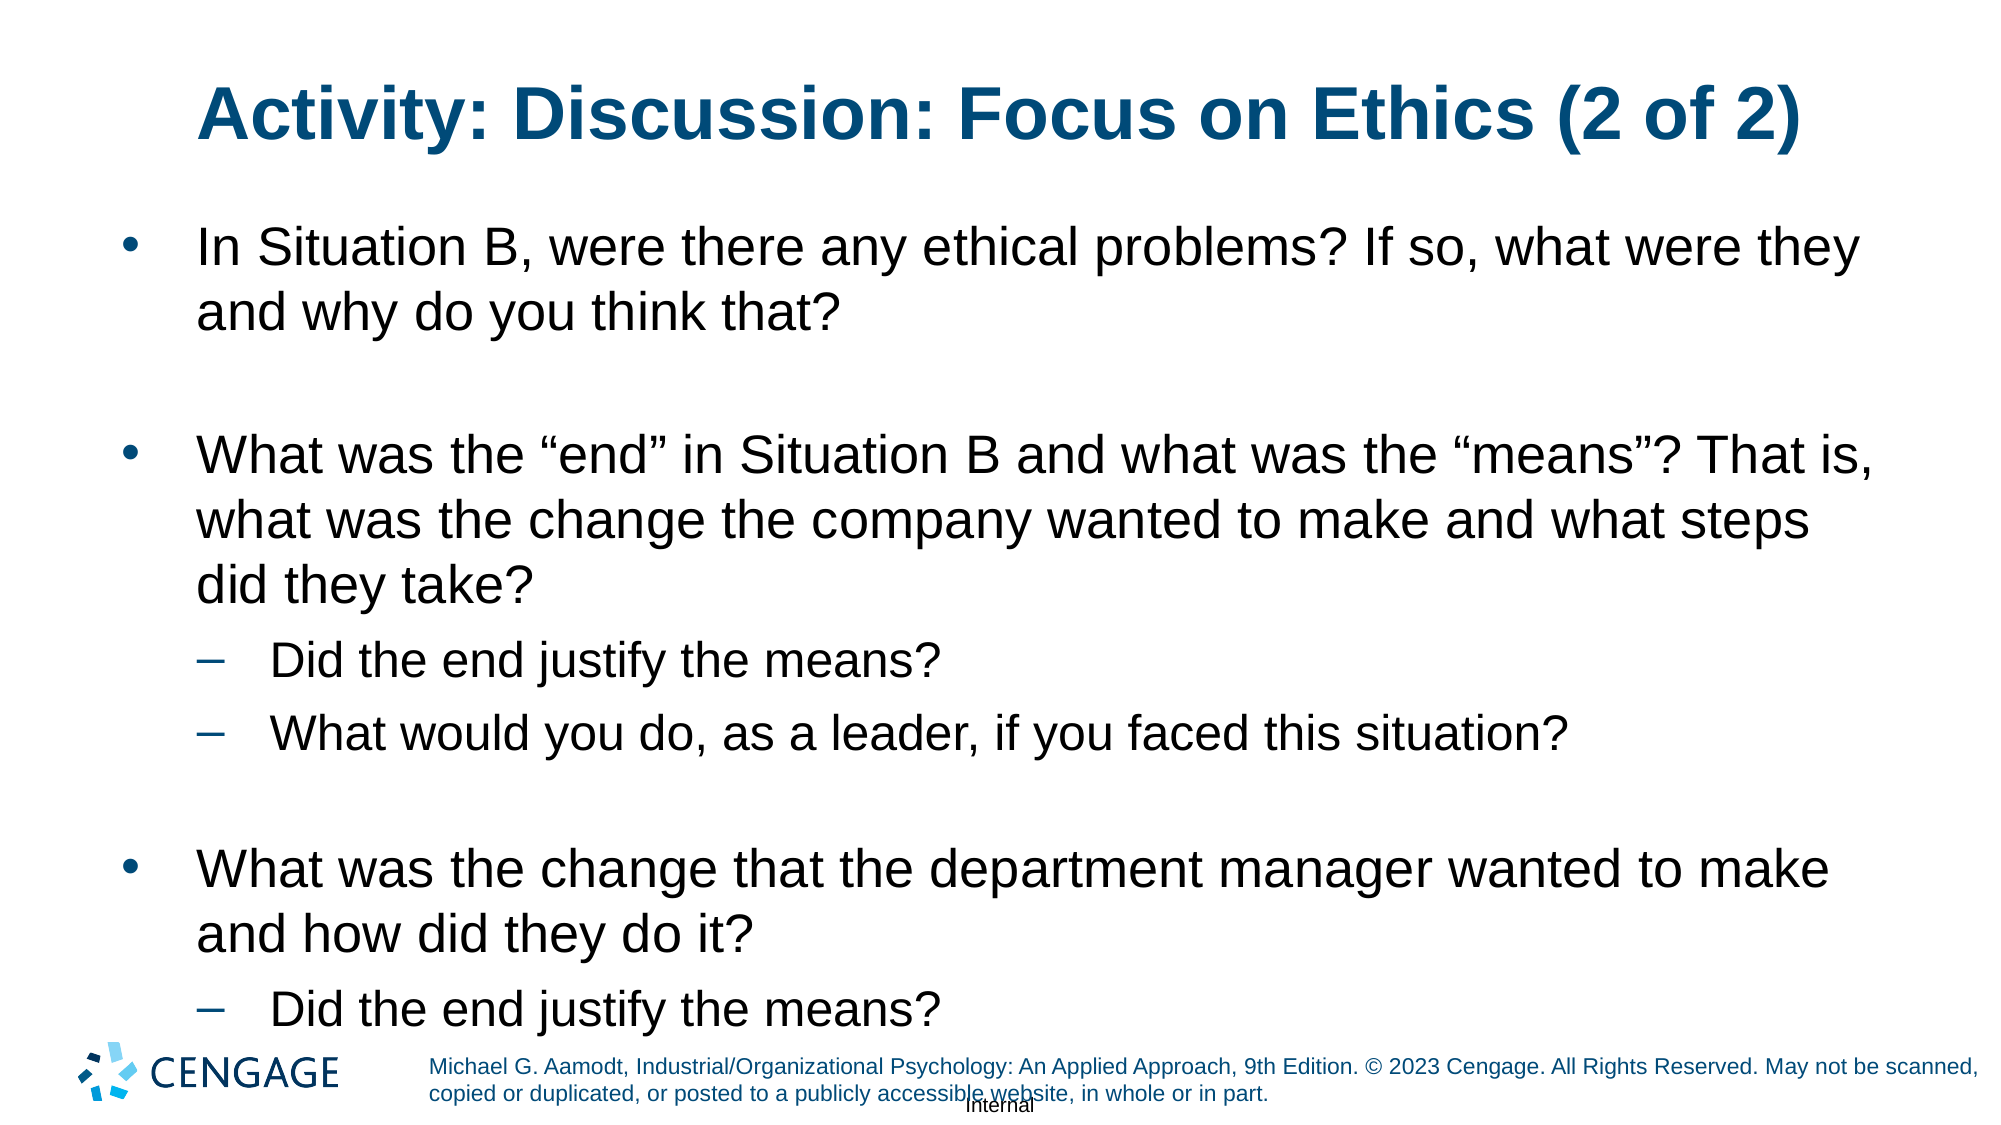

# Activity: Discussion: Focus on Ethics (2 of 2)
In Situation B, were there any ethical problems? If so, what were they and why do you think that?
What was the “end” in Situation B and what was the “means”? That is, what was the change the company wanted to make and what steps did they take?
Did the end justify the means?
What would you do, as a leader, if you faced this situation?
What was the change that the department manager wanted to make and how did they do it?
Did the end justify the means?